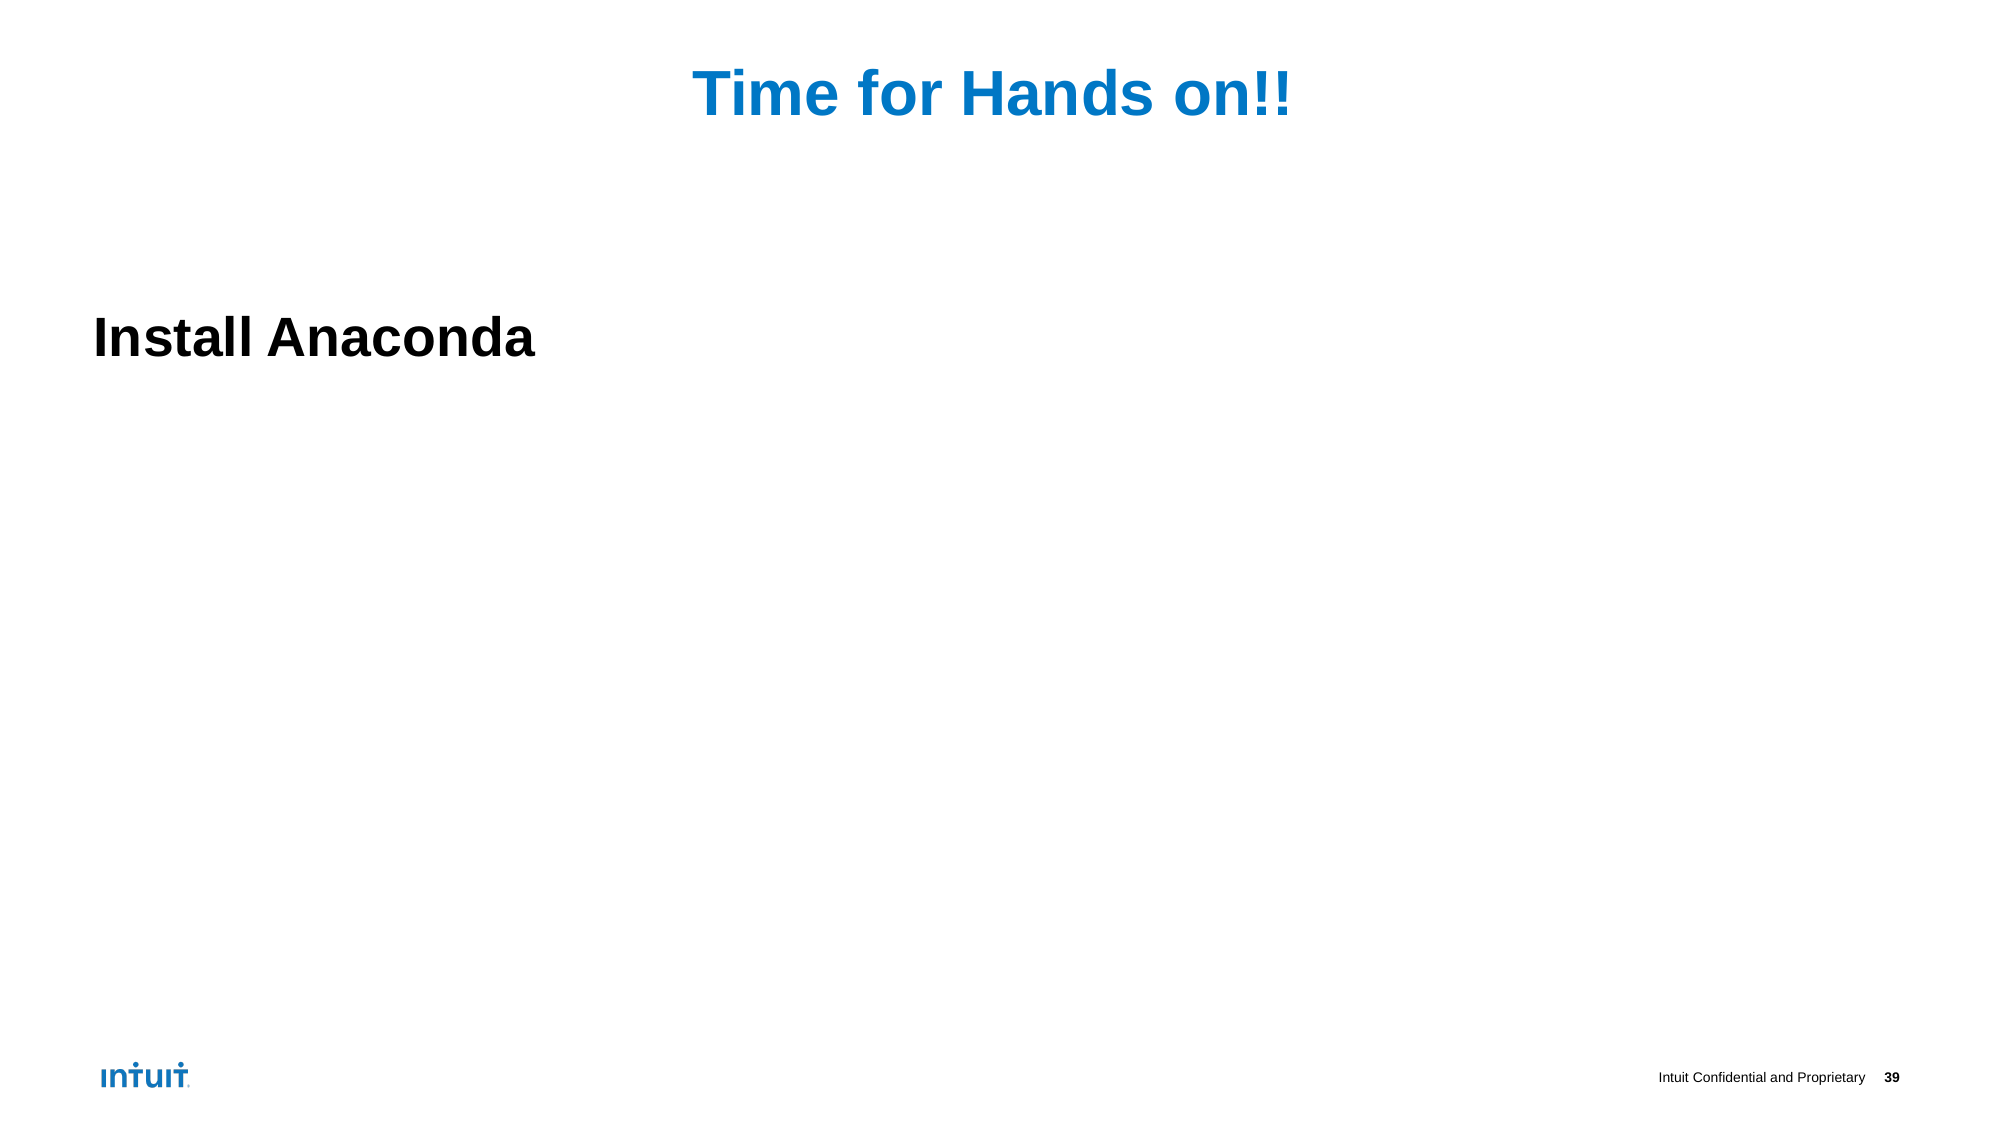

# Time for Hands on!!
Install Anaconda